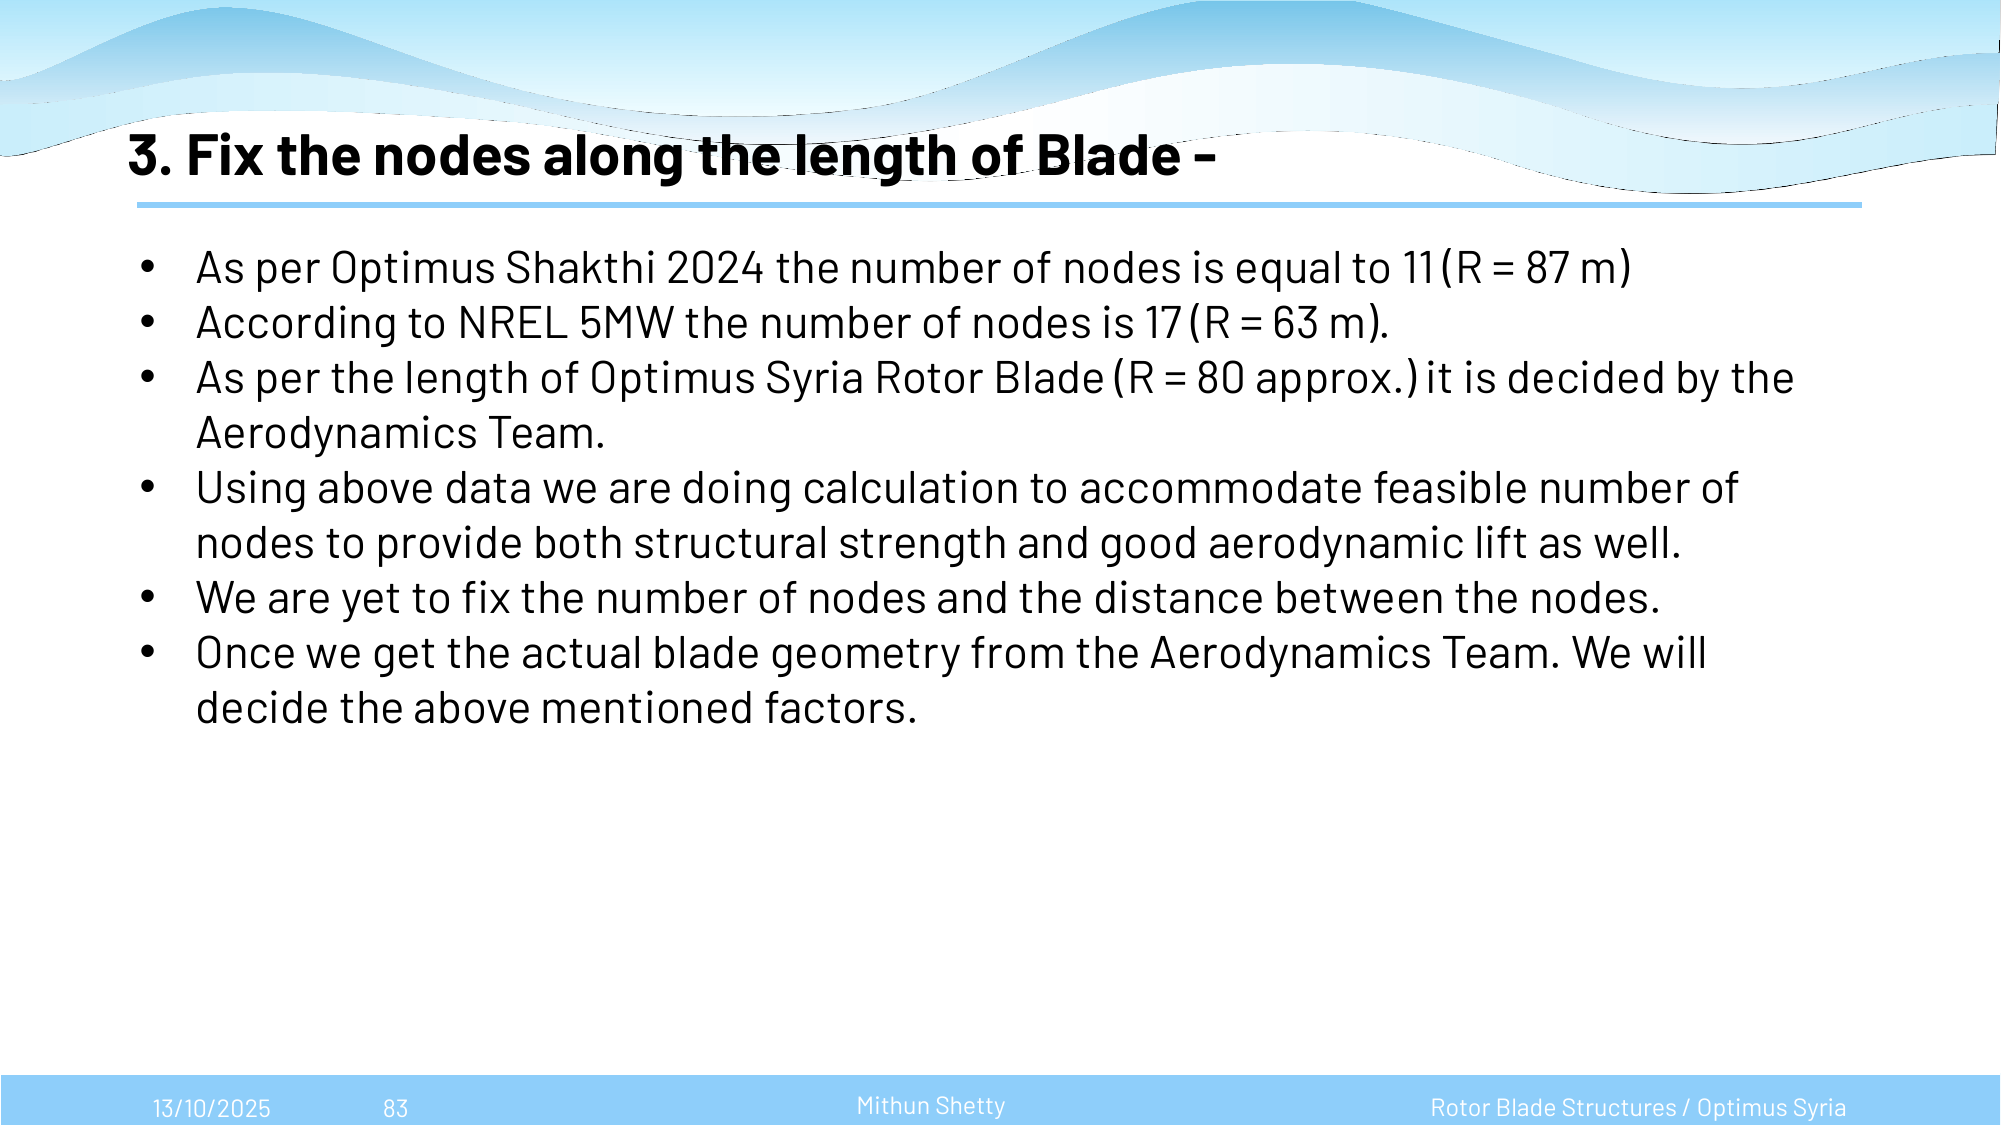

3. Fix the nodes along the length of Blade -
As per Optimus Shakthi 2024 the number of nodes is equal to 11 (R = 87 m)
According to NREL 5MW the number of nodes is 17 (R = 63 m).
As per the length of Optimus Syria Rotor Blade (R = 80 approx.) it is decided by the Aerodynamics Team.
Using above data we are doing calculation to accommodate feasible number of nodes to provide both structural strength and good aerodynamic lift as well.
We are yet to fix the number of nodes and the distance between the nodes.
Once we get the actual blade geometry from the Aerodynamics Team. We will decide the above mentioned factors.

Mithun Shetty
Rotor Blade Structures / Optimus Syria
13/10/2025
83